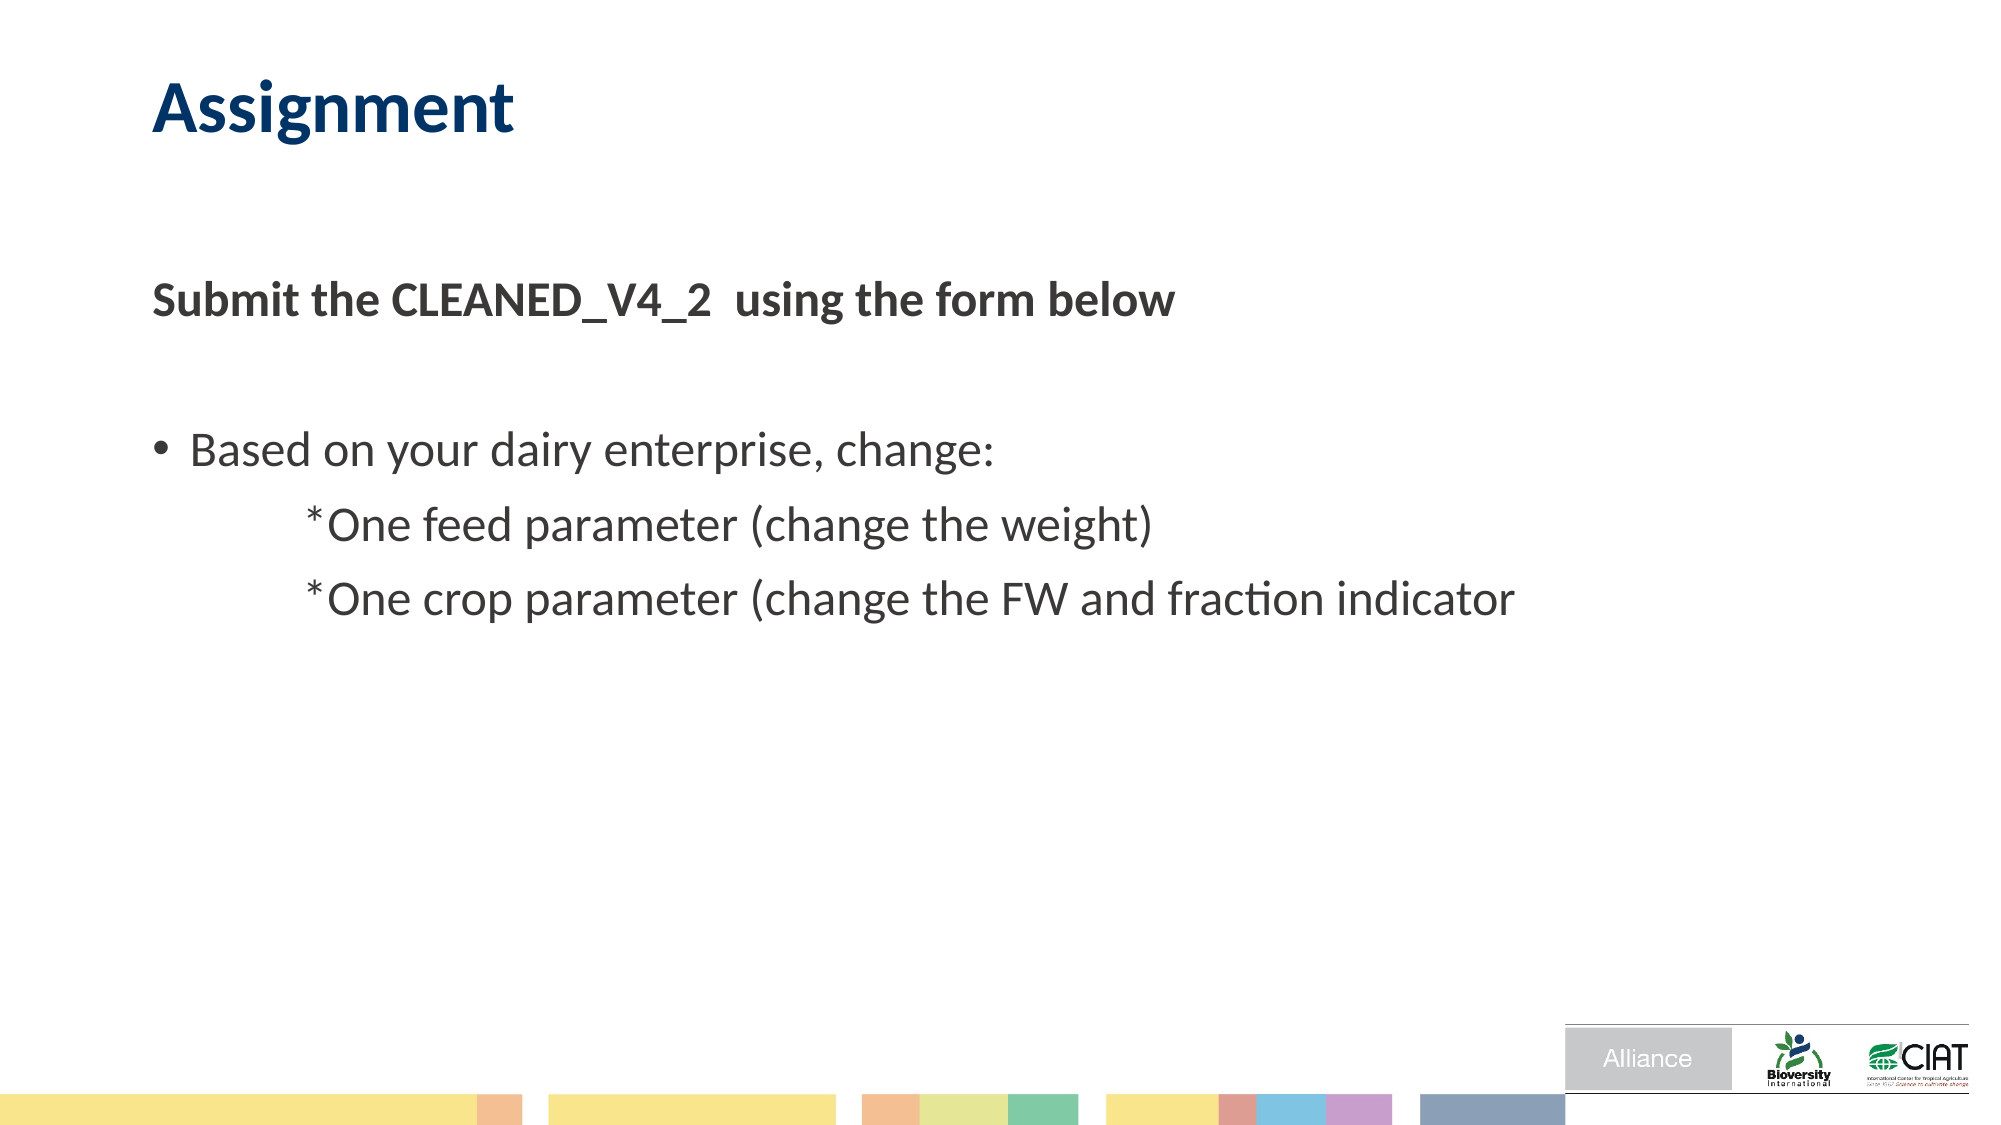

# Assignment
Submit the CLEANED_V4_2  using the form below

Based on your dairy enterprise, change:
	*One feed parameter (change the weight)
	*One crop parameter (change the FW and fraction indicator